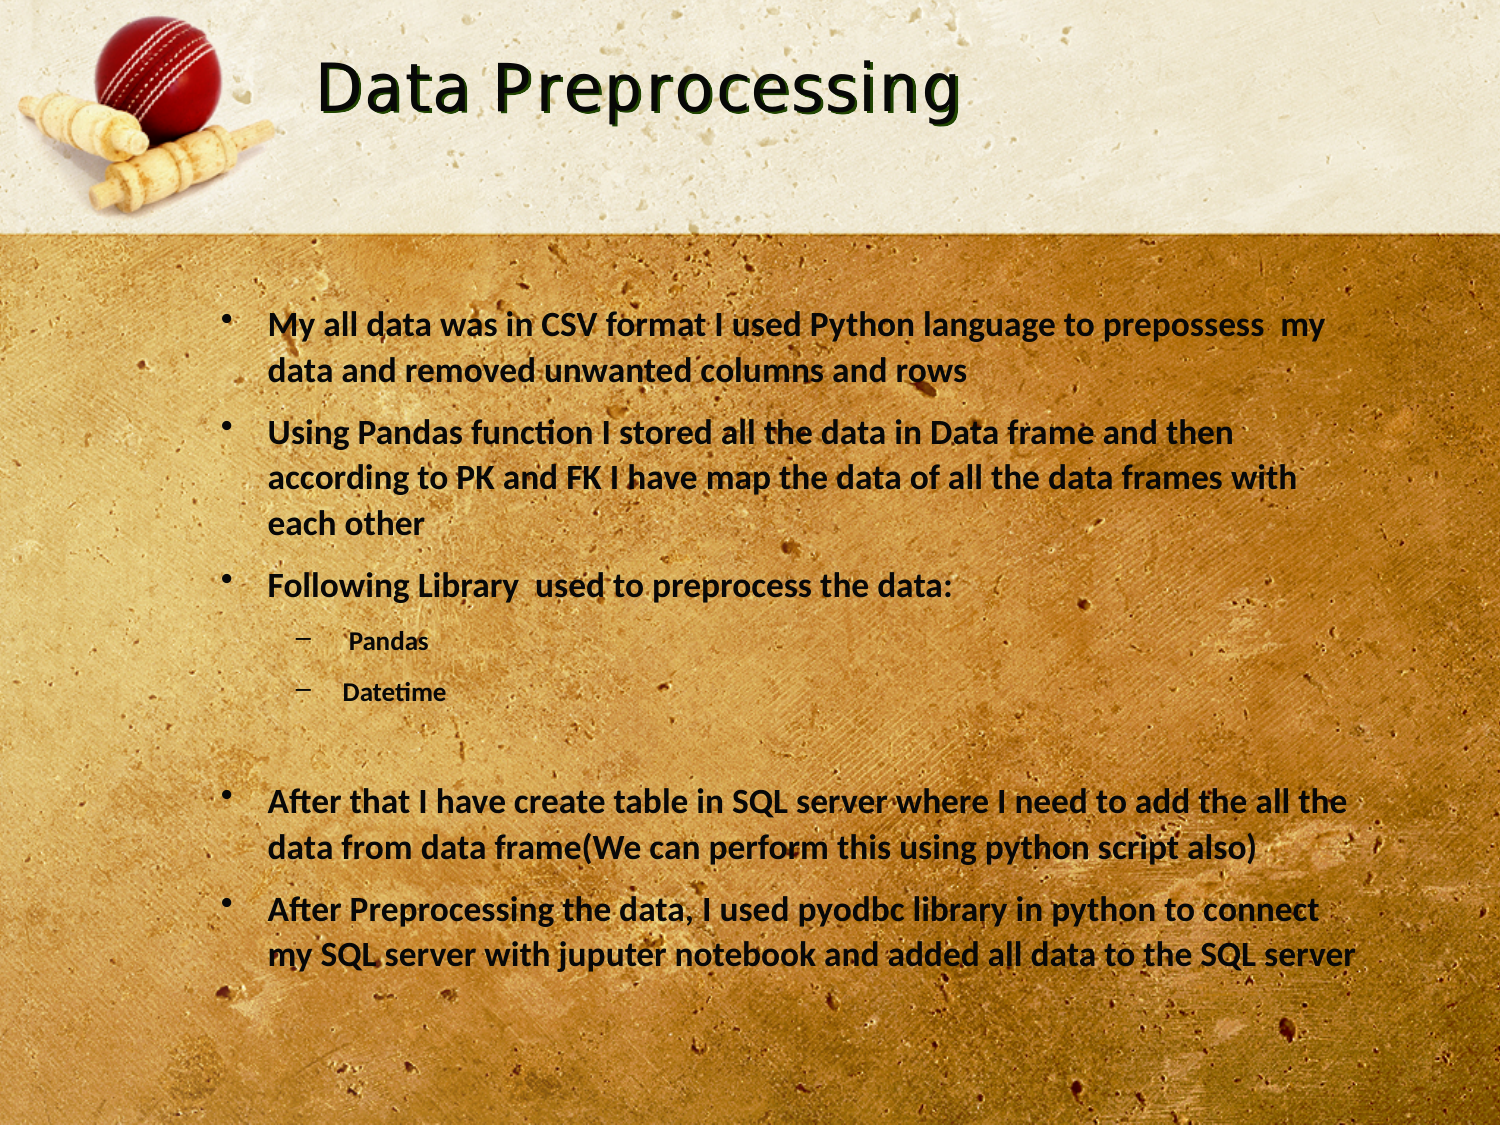

# Data Preprocessing
My all data was in CSV format I used Python language to prepossess  my data and removed unwanted columns and rows
Using Pandas function I stored all the data in Data frame and then according to PK and FK I have map the data of all the data frames with each other
Following Library  used to preprocess the data:
 Pandas
Datetime

After that I have create table in SQL server where I need to add the all the data from data frame(We can perform this using python script also)
After Preprocessing the data, I used pyodbc library in python to connect my SQL server with juputer notebook and added all data to the SQL server